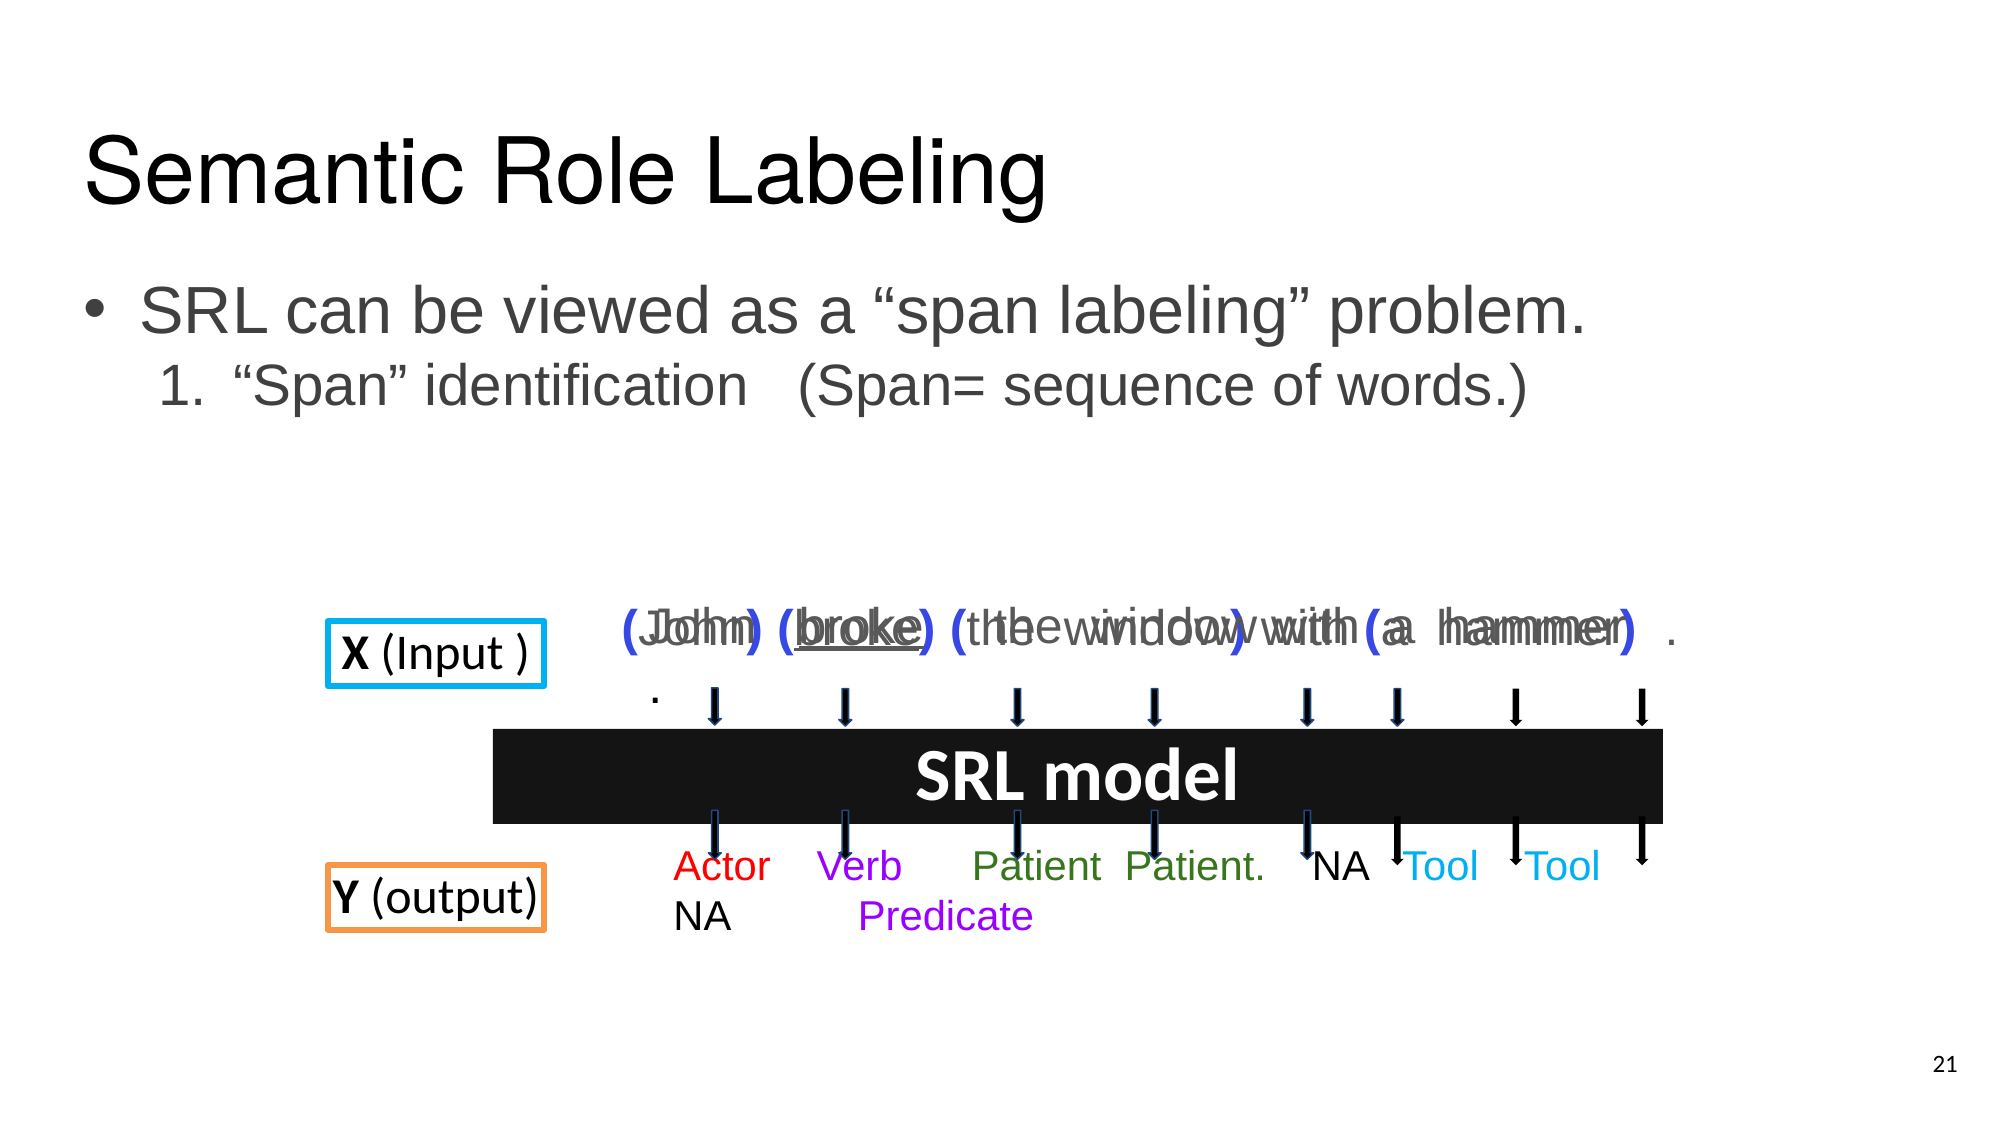

# Semantic Role Labeling
SRL can be viewed as a “span labeling” problem.
“Span” identification   (Span= sequence of words.)

John   broke     the  window with  a  hammer    .

 (John) (broke) (the  window) with (a  hammer)  .

X (Input )

SRL model

Actor    Verb      Patient  Patient.    NA   Tool    Tool    NA	   Predicate

Y (output)
21